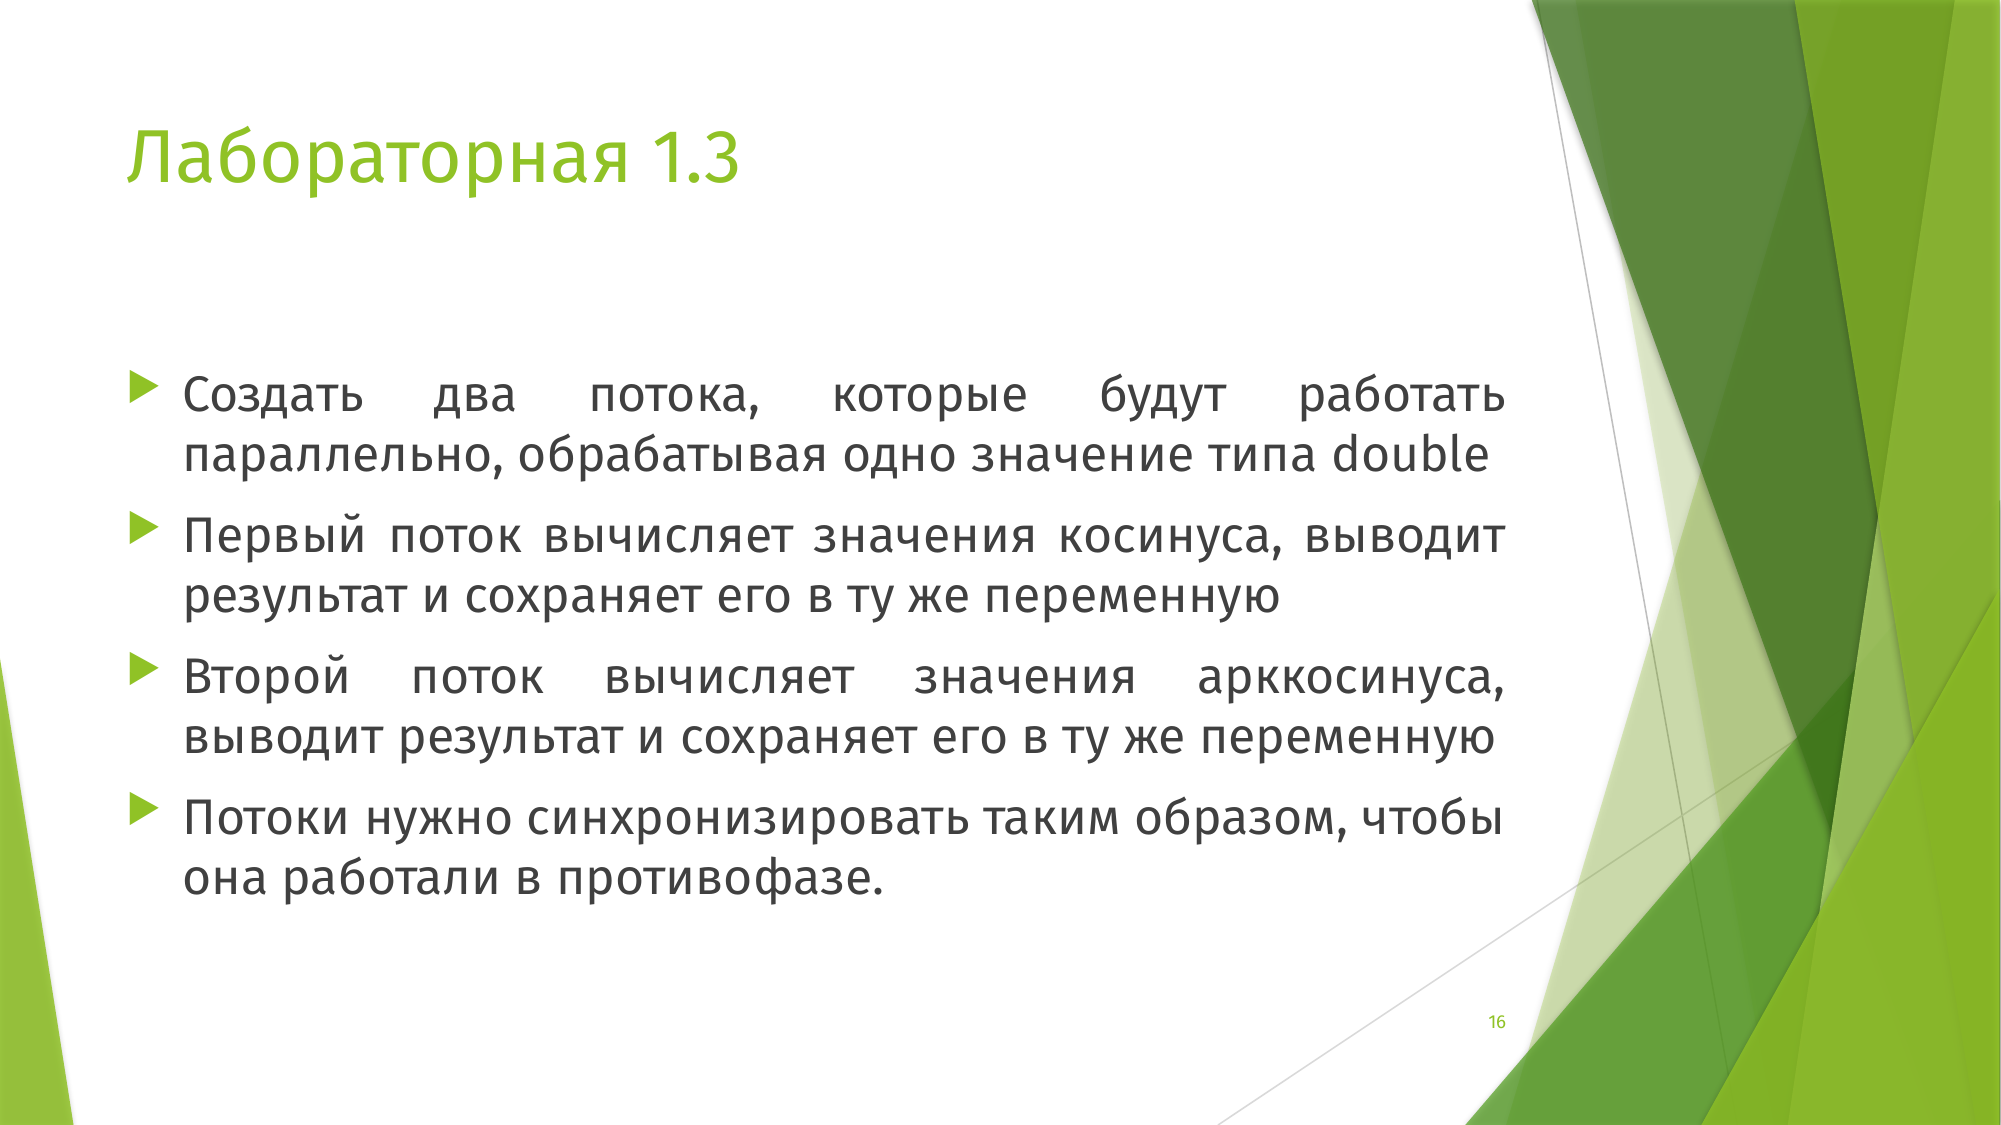

# Лабораторная 1.3
Создать два потока, которые будут работать параллельно, обрабатывая одно значение типа double
Первый поток вычисляет значения косинуса, выводит результат и сохраняет его в ту же переменную
Второй поток вычисляет значения арккосинуса, выводит результат и сохраняет его в ту же переменную
Потоки нужно синхронизировать таким образом, чтобы она работали в противофазе.

16